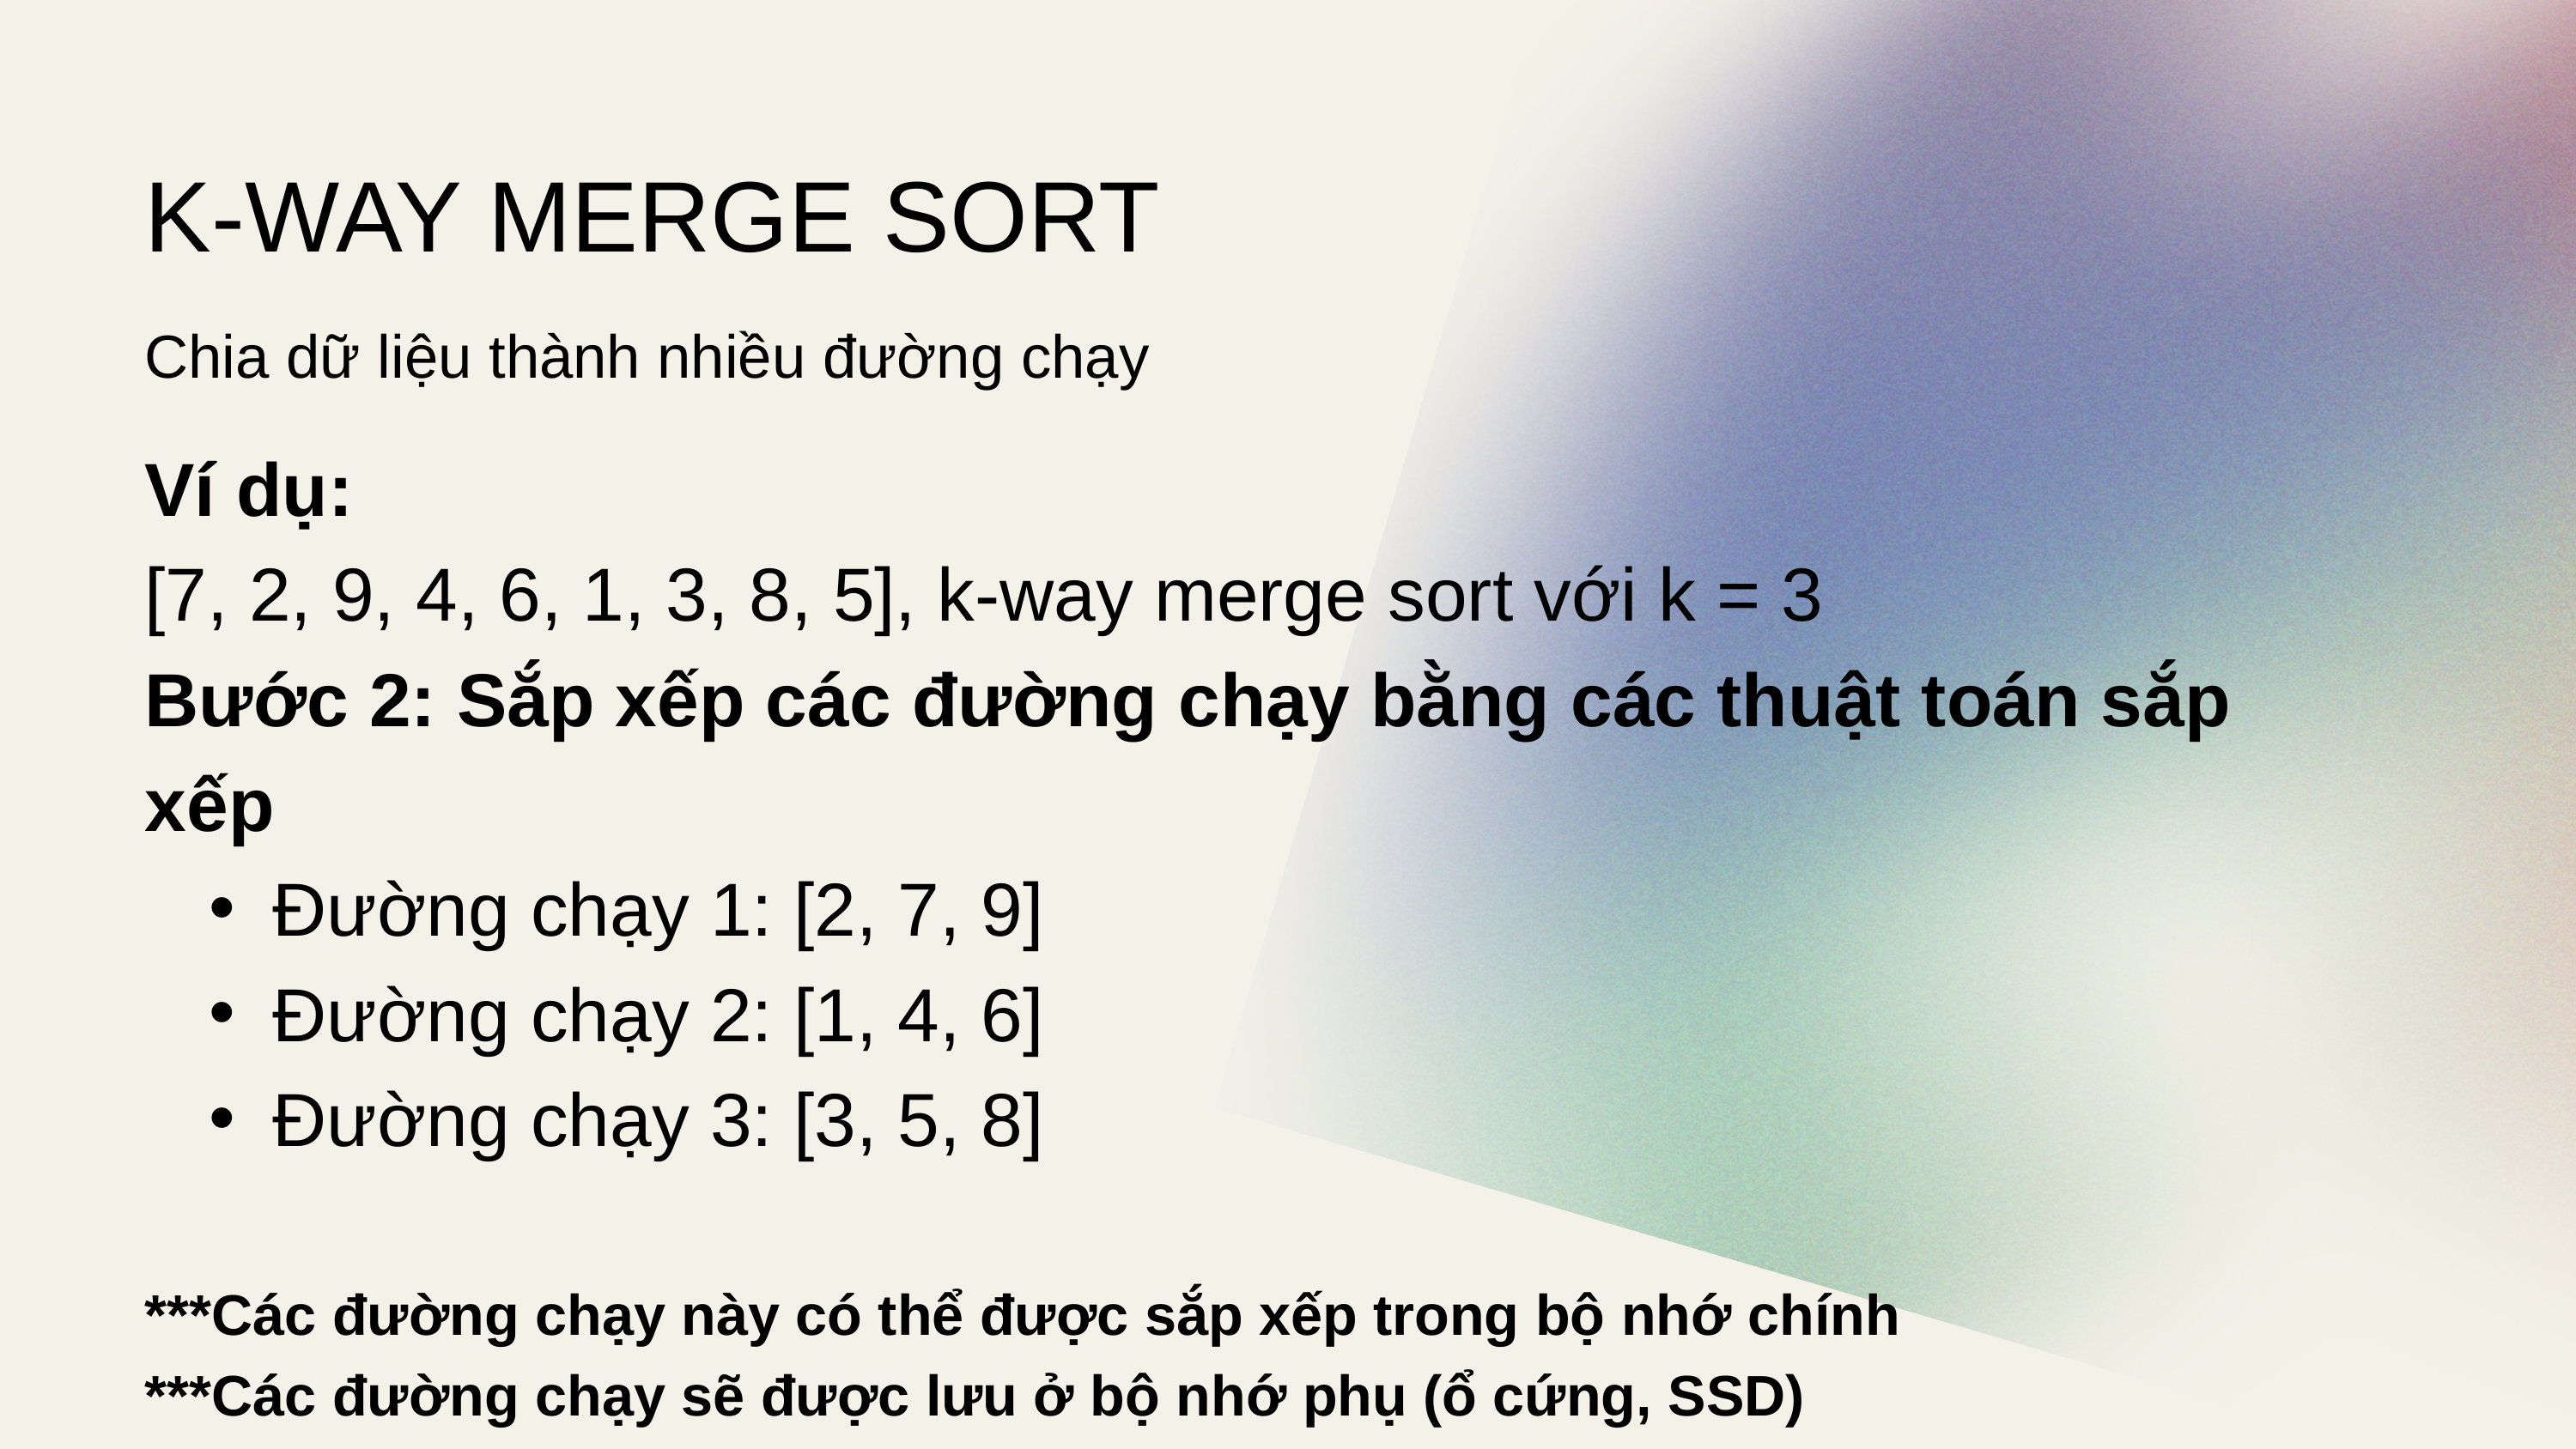

K-WAY MERGE SORT
Chia dữ liệu thành nhiều đường chạy
Ví dụ:
[7, 2, 9, 4, 6, 1, 3, 8, 5], k-way merge sort với k = 3
Bước 2: Sắp xếp các đường chạy bằng các thuật toán sắp xếp
Đường chạy 1: [2, 7, 9]
Đường chạy 2: [1, 4, 6]
Đường chạy 3: [3, 5, 8]

***Các đường chạy này có thể được sắp xếp trong bộ nhớ chính
***Các đường chạy sẽ được lưu ở bộ nhớ phụ (ổ cứng, SSD)